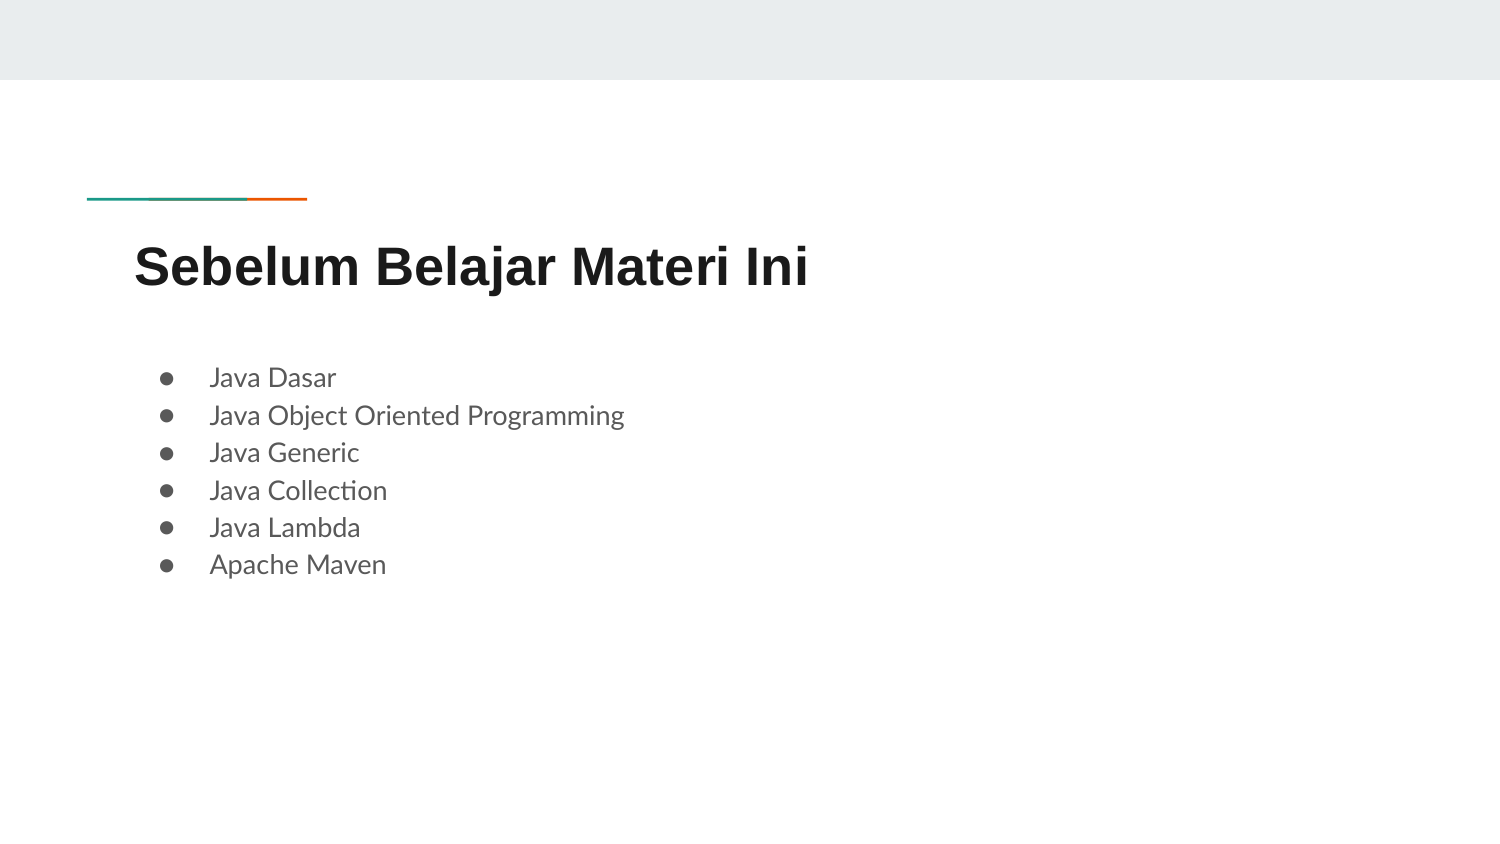

# Sebelum Belajar Materi Ini
Java Dasar
Java Object Oriented Programming
Java Generic
Java Collection
Java Lambda
Apache Maven